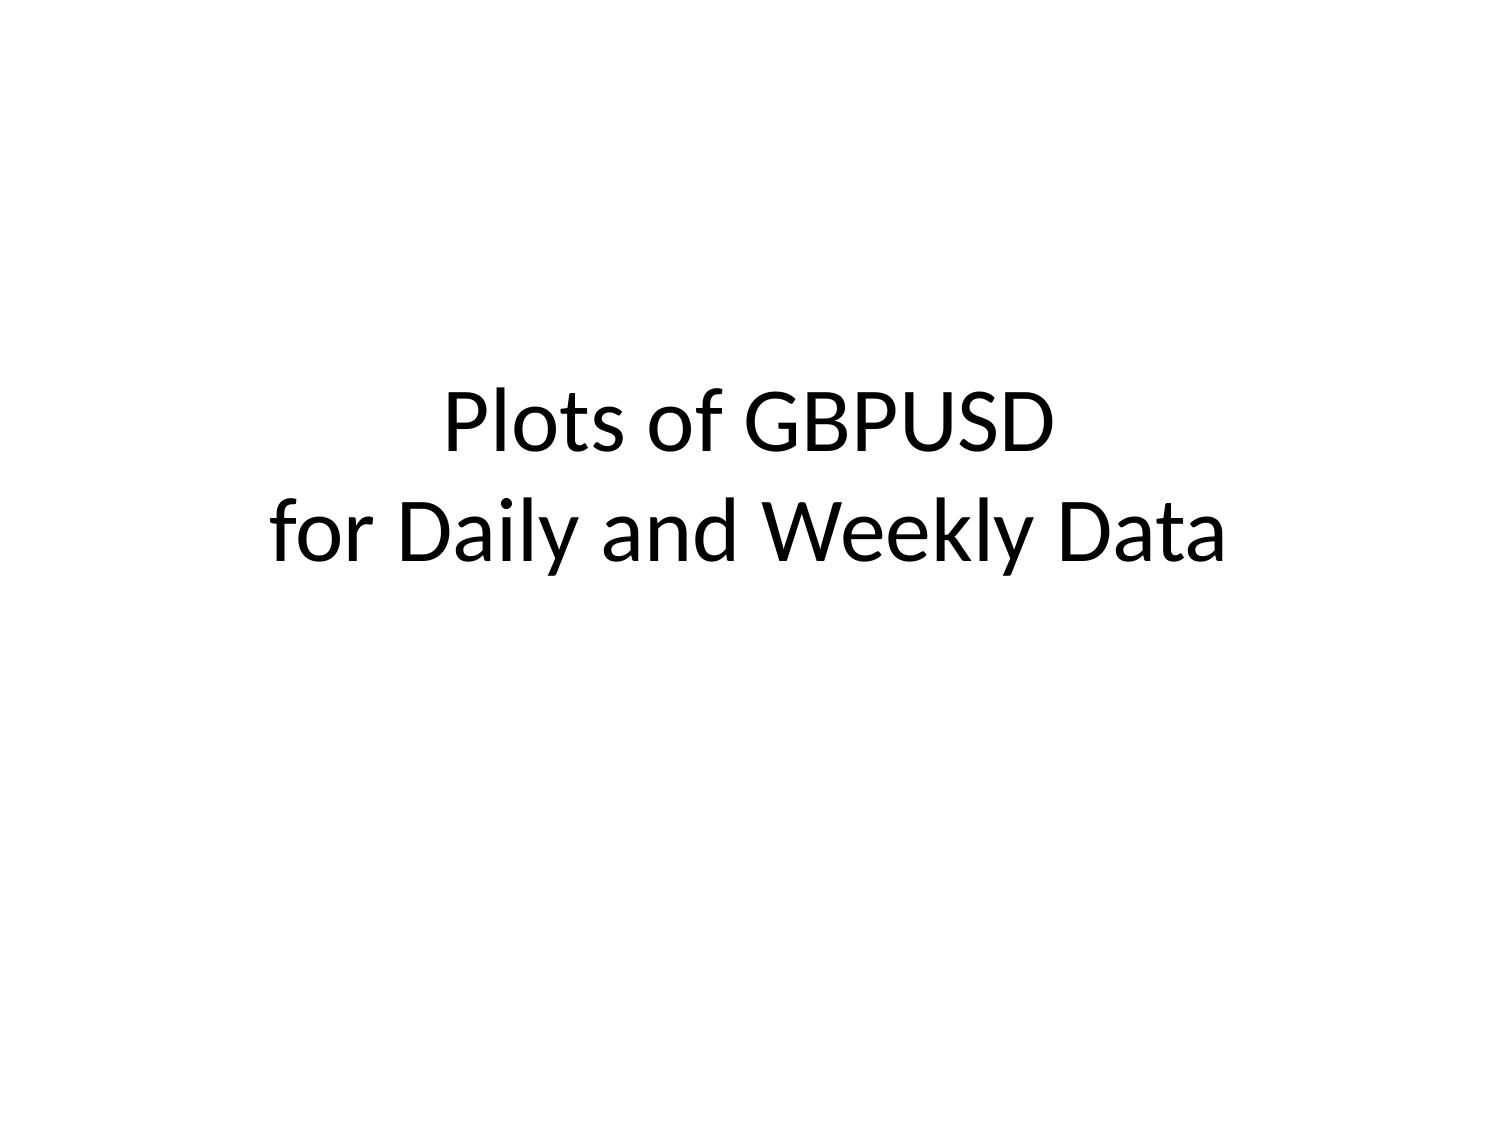

# Plots of GBPUSD for Daily and Weekly Data